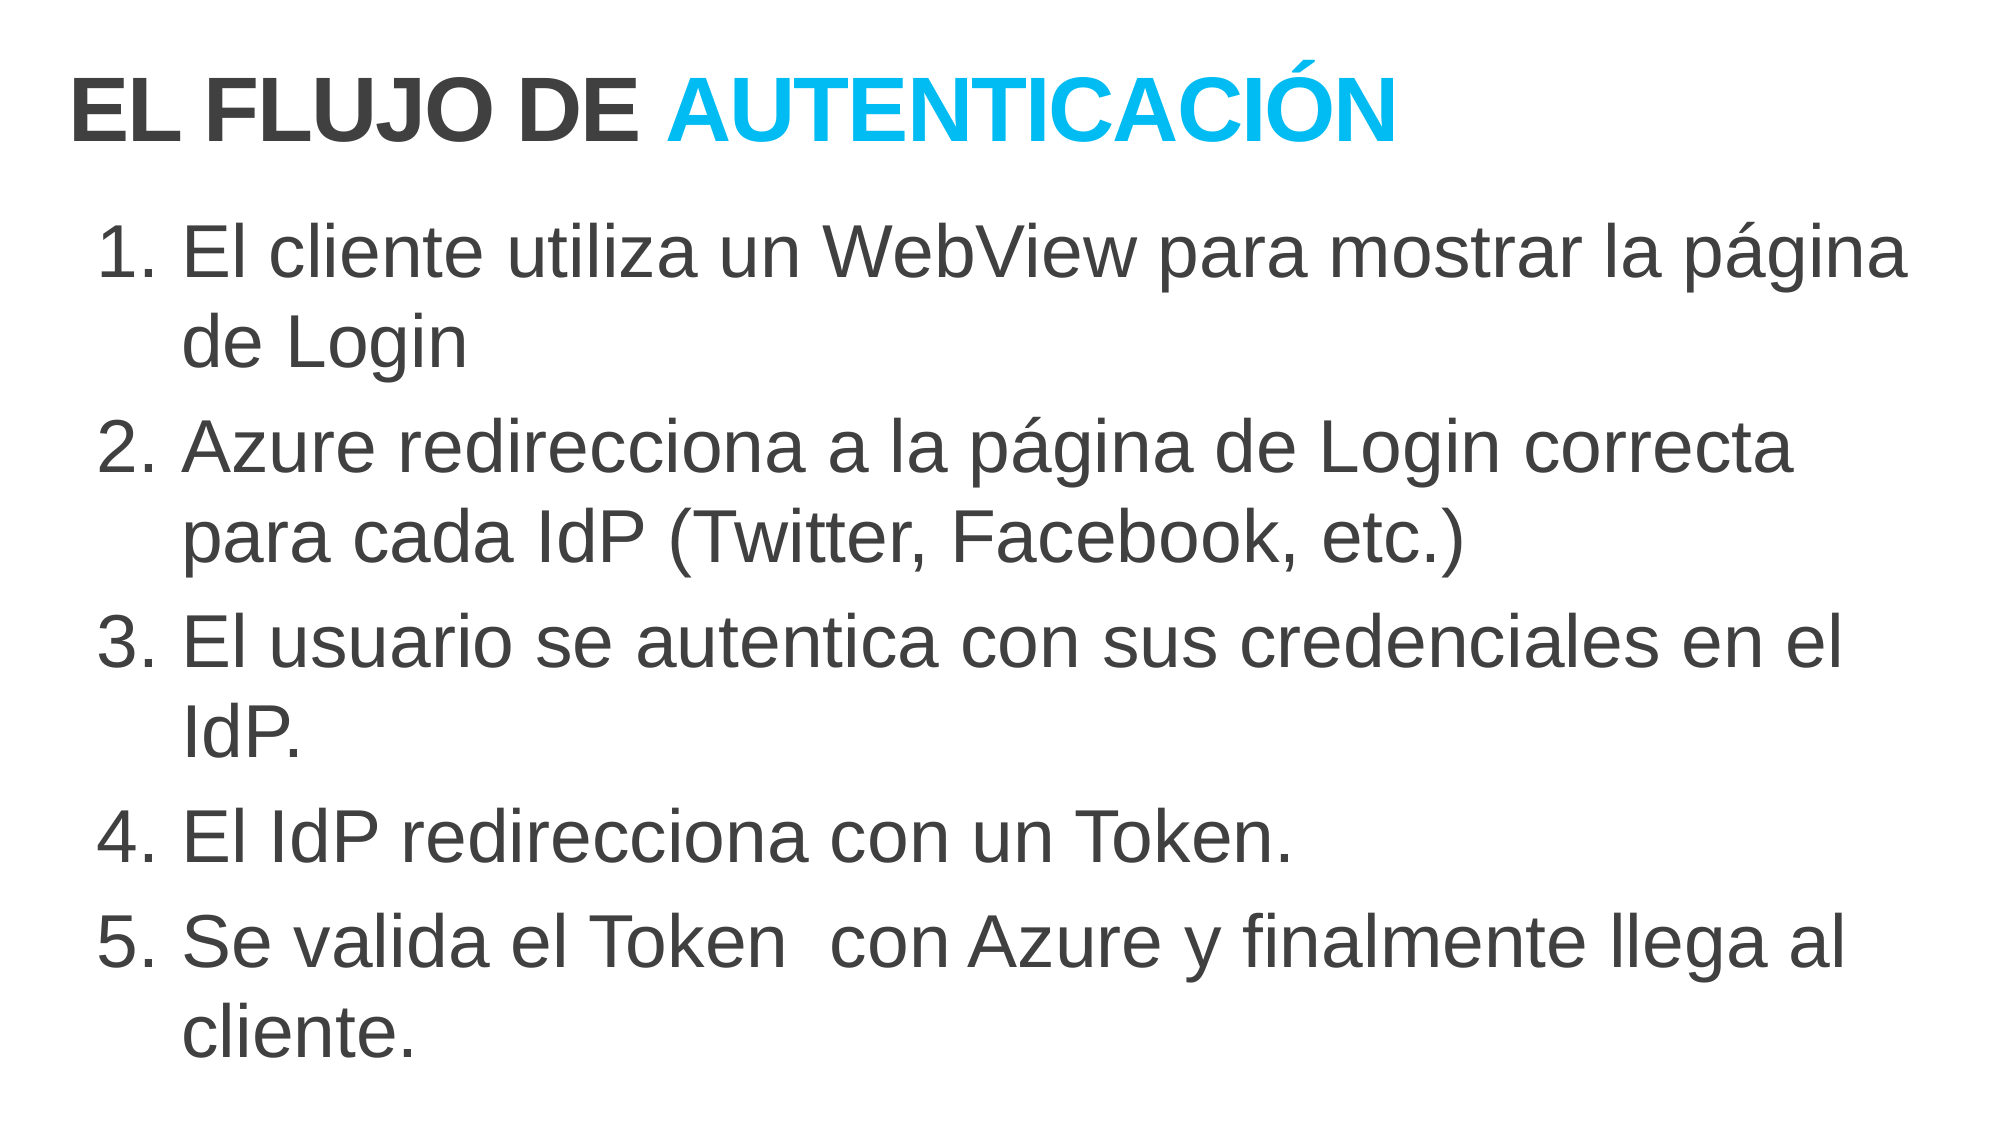

# EL FLUJO DE AUTENTICACIÓN
El cliente utiliza un WebView para mostrar la página de Login
Azure redirecciona a la página de Login correcta para cada IdP (Twitter, Facebook, etc.)
El usuario se autentica con sus credenciales en el IdP.
El IdP redirecciona con un Token.
Se valida el Token  con Azure y finalmente llega al cliente.